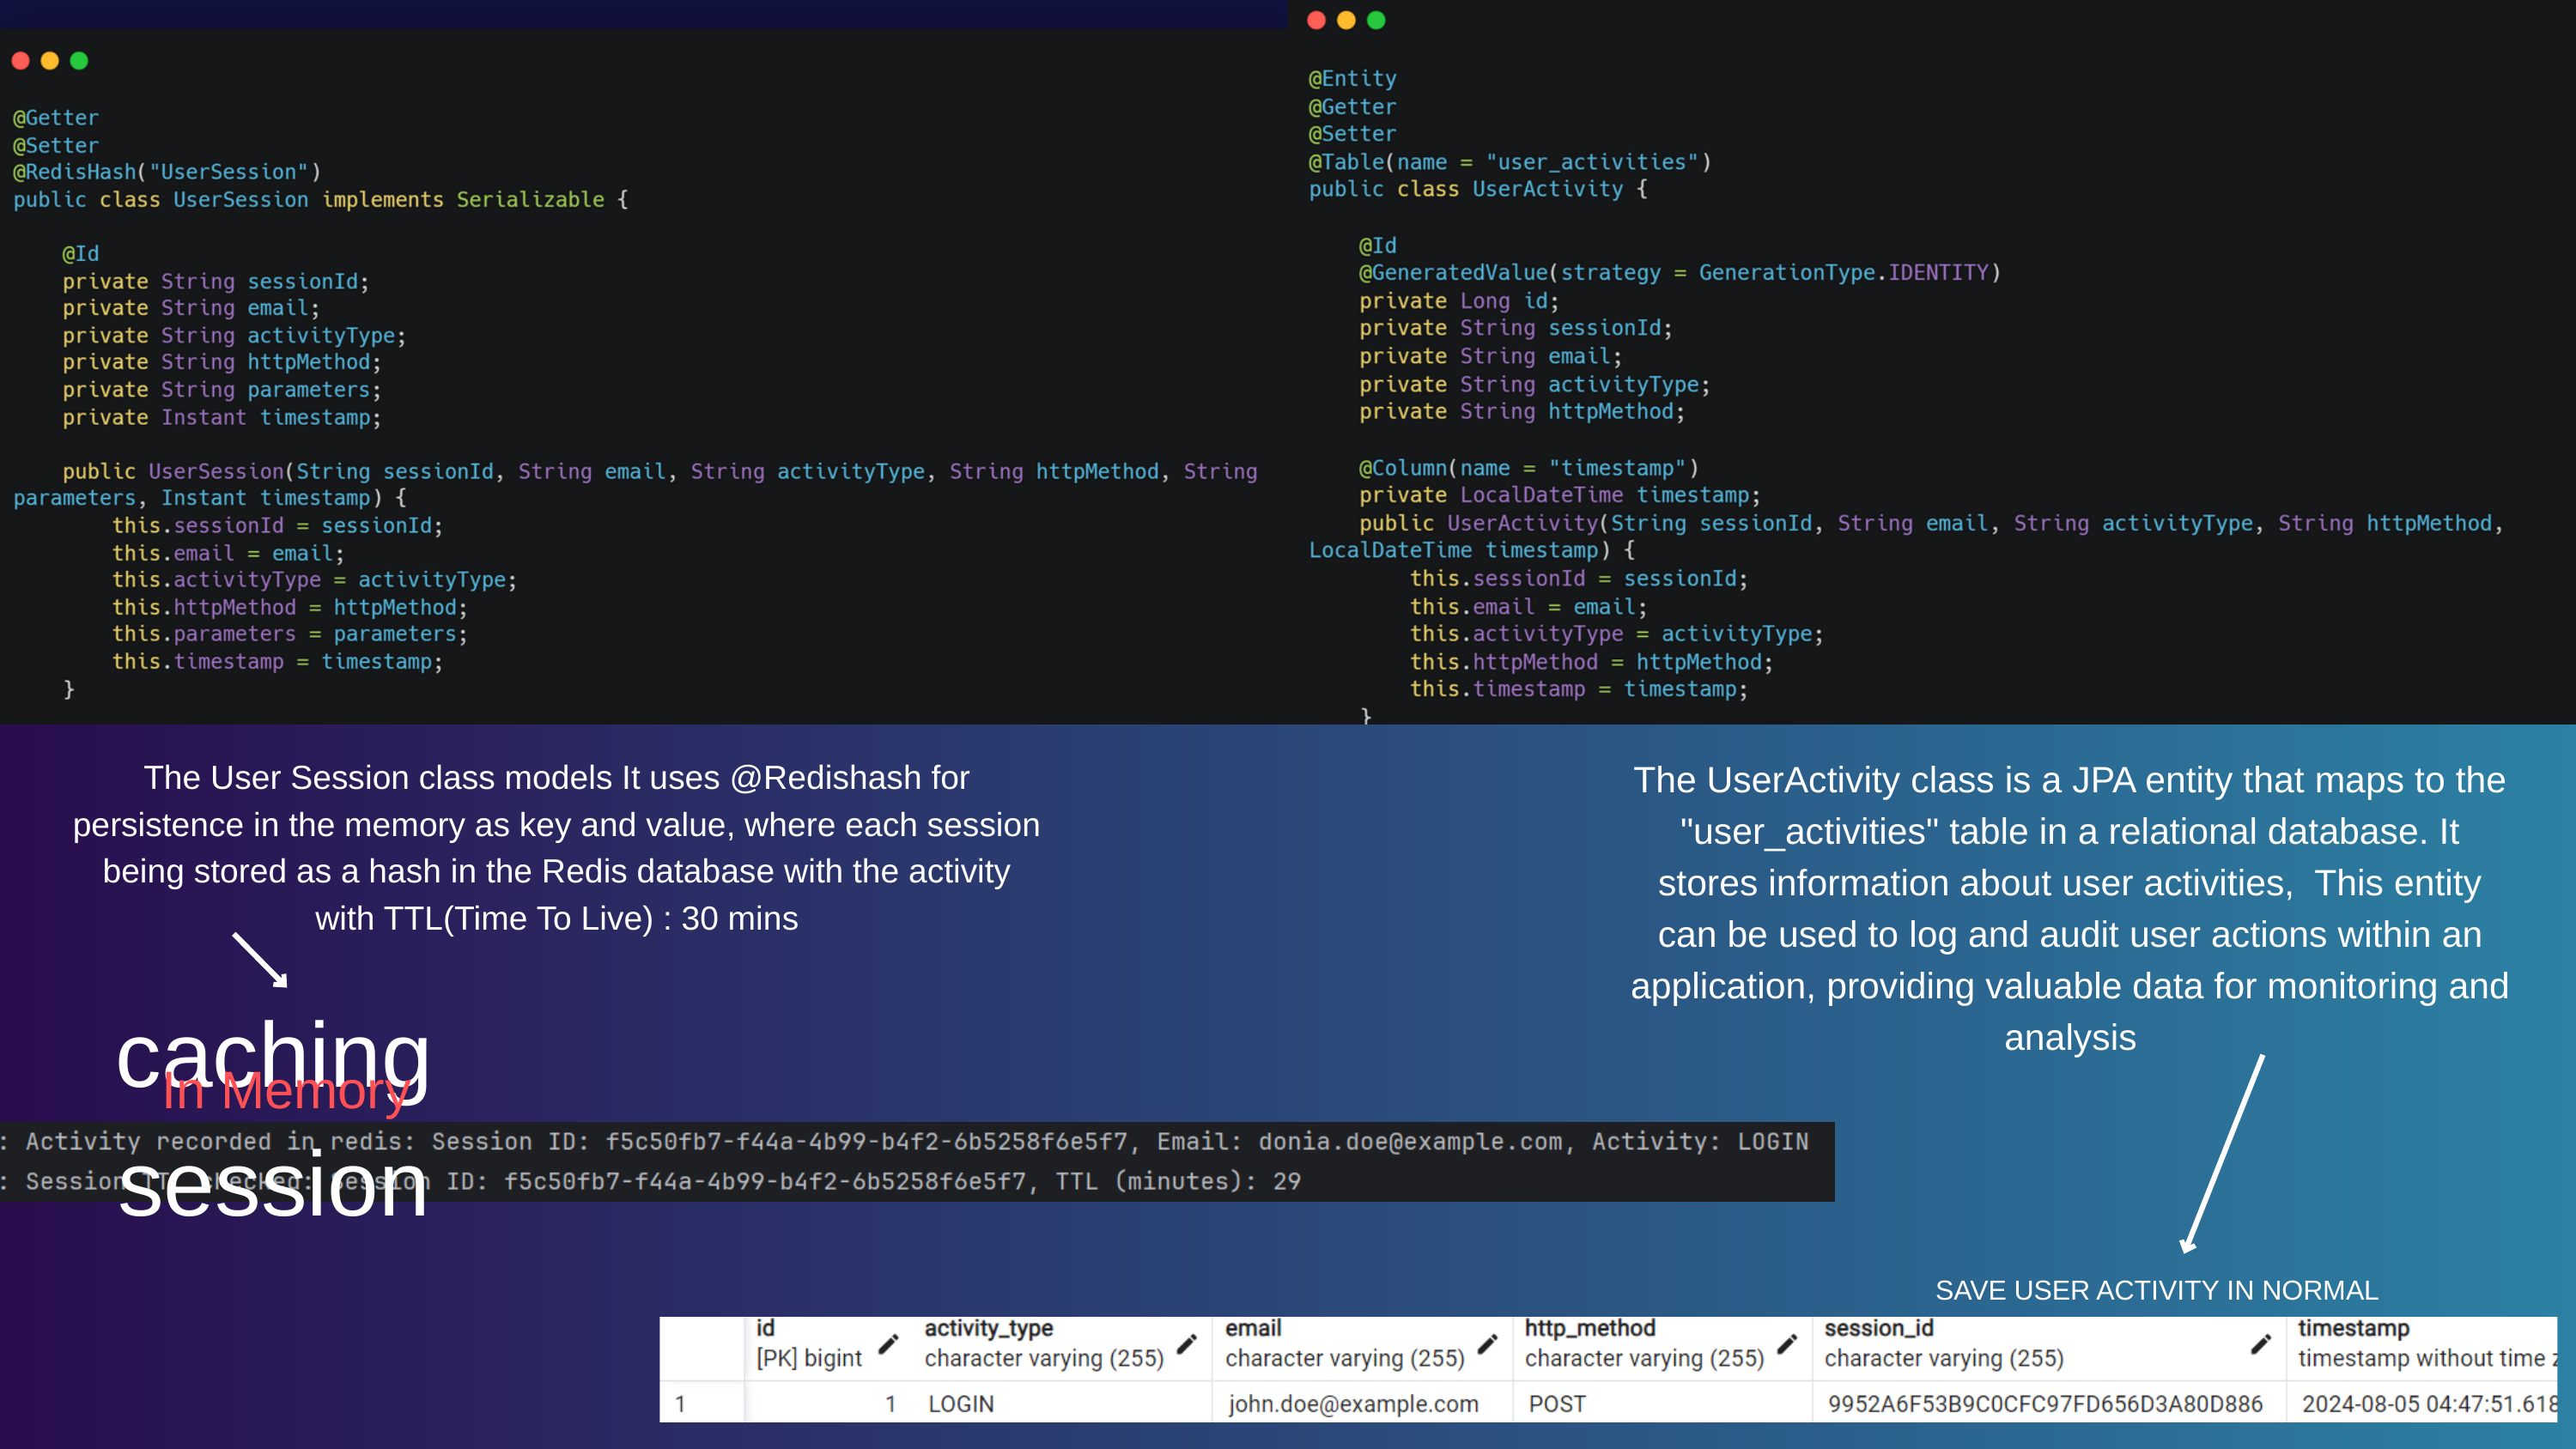

The User Session class models It uses @Redishash for persistence in the memory as key and value, where each session being stored as a hash in the Redis database with the activity with TTL(Time To Live) : 30 mins
The UserActivity class is a JPA entity that maps to the "user_activities" table in a relational database. It stores information about user activities,  This entity can be used to log and audit user actions within an application, providing valuable data for monitoring and analysis

caching  session
In Memory

SAVE USER ACTIVITY IN NORMAL DATABASE